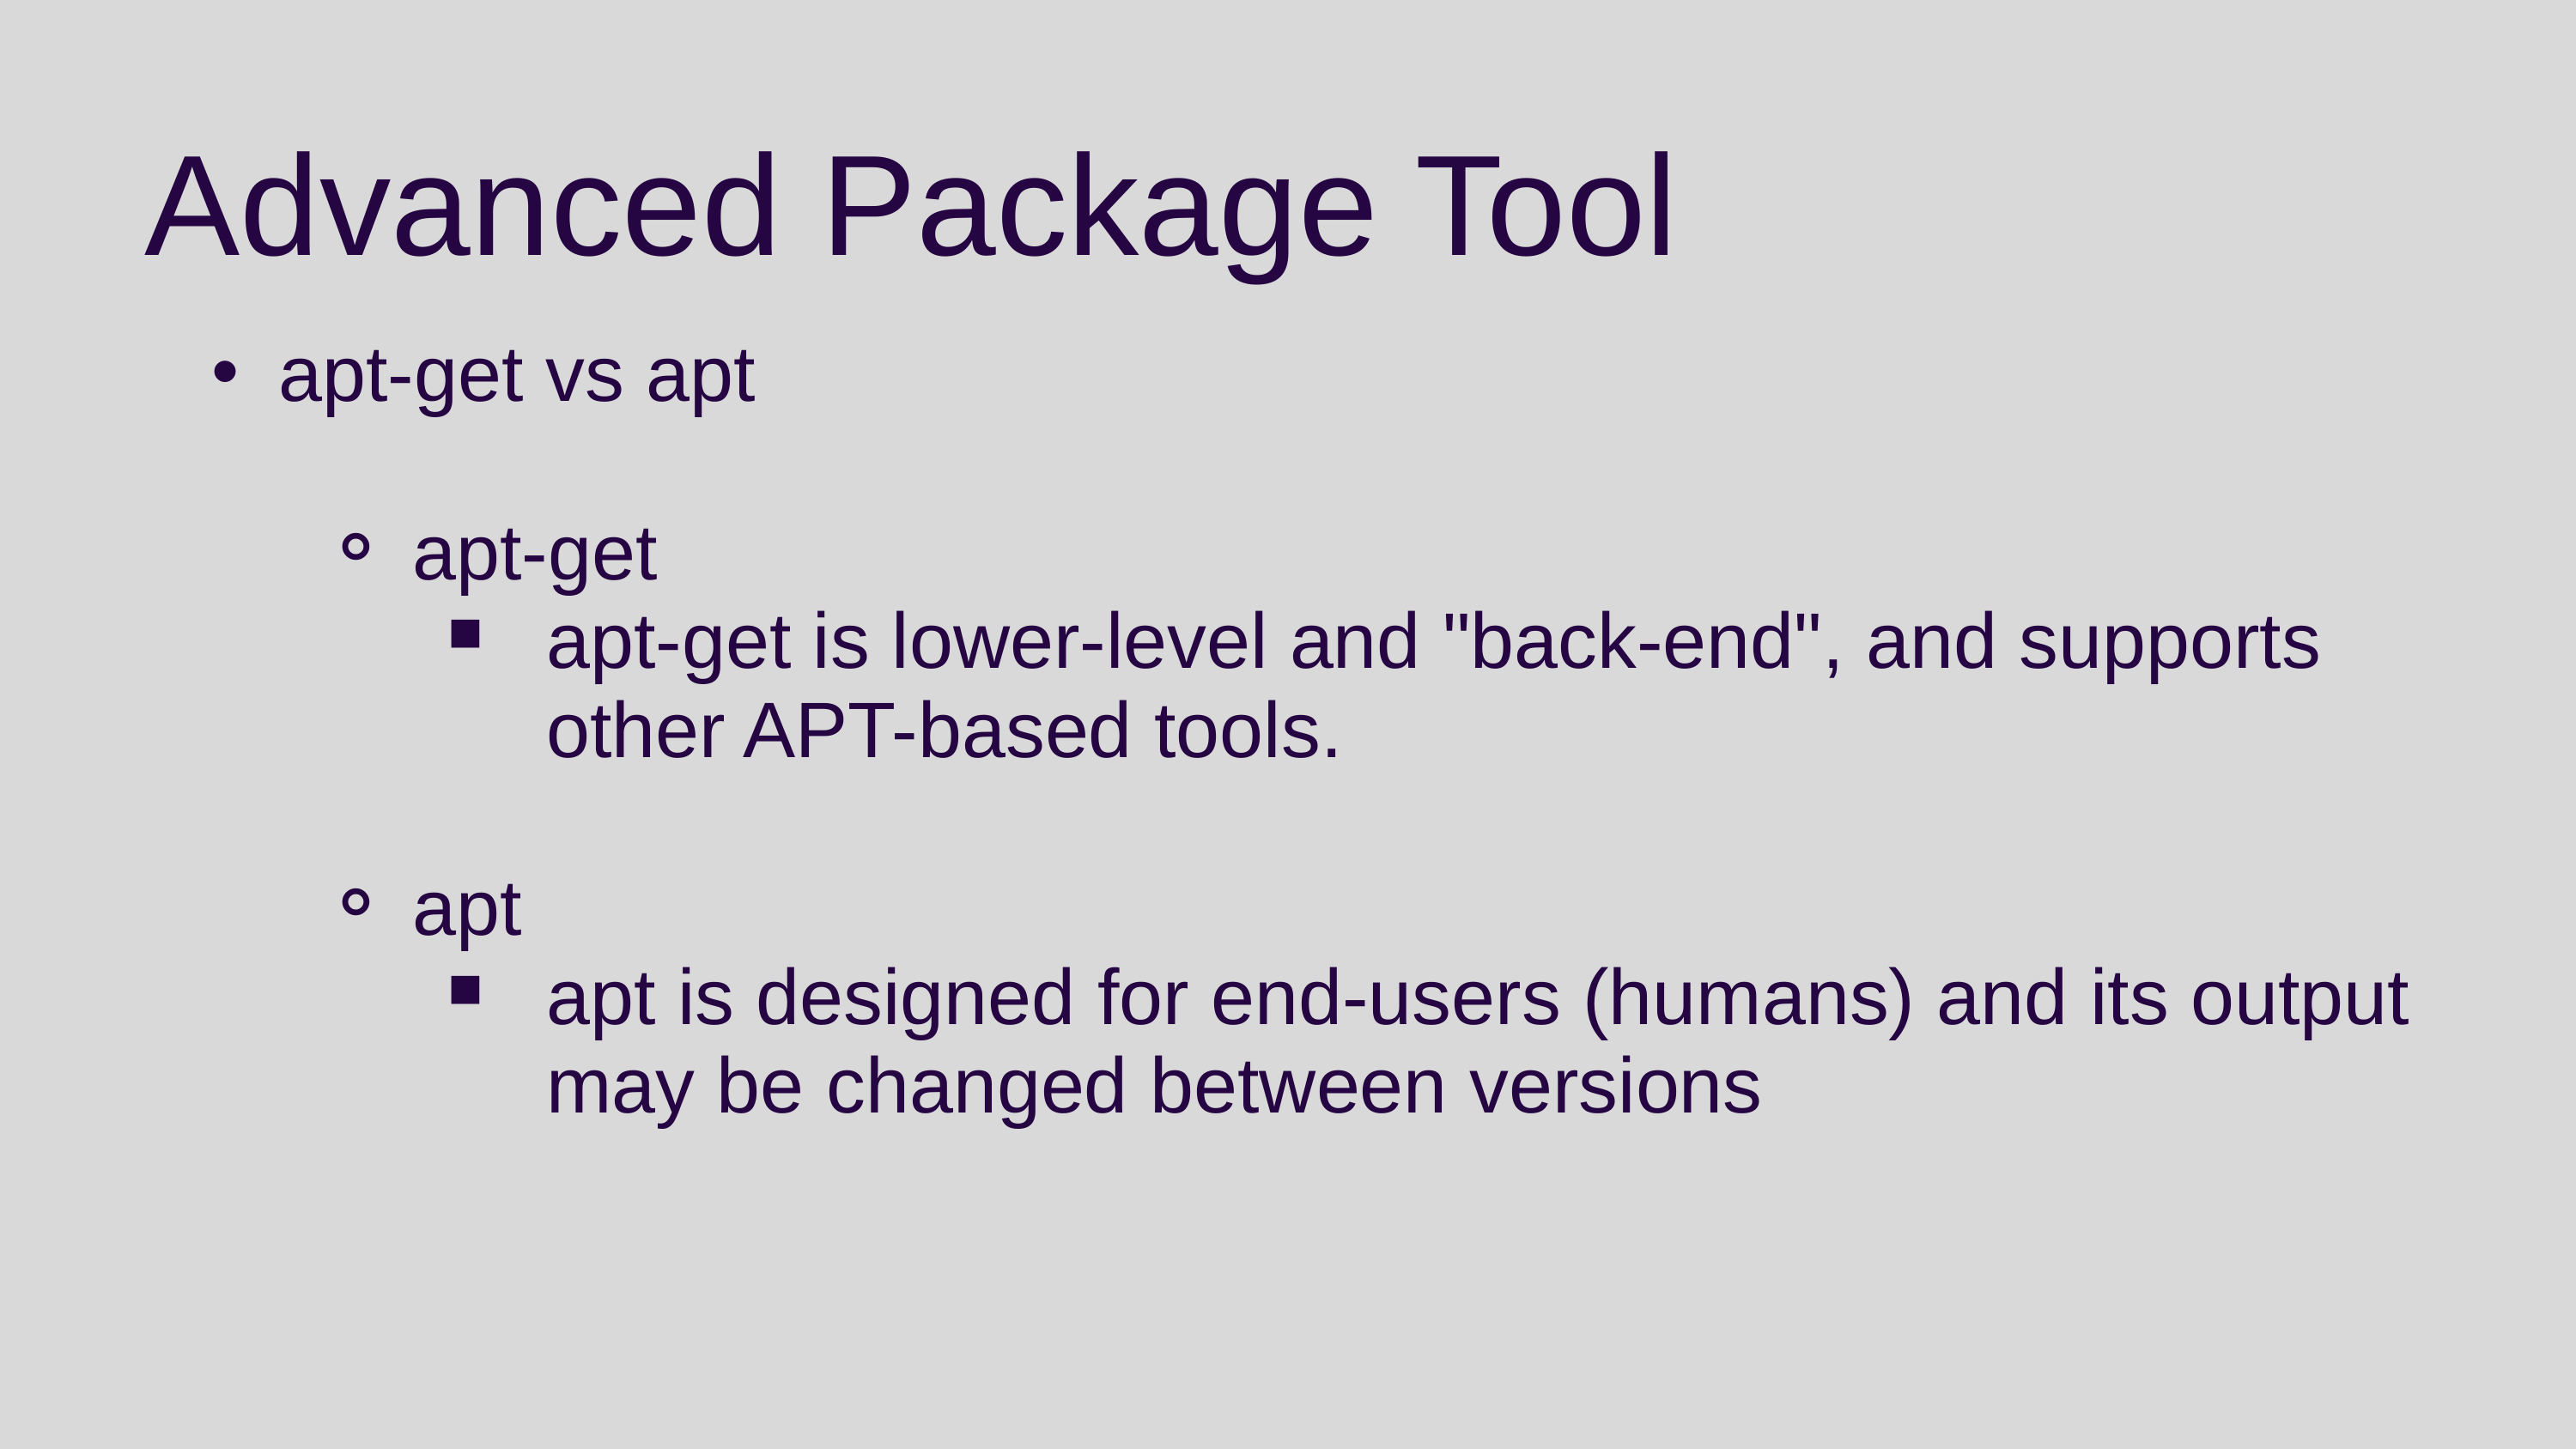

Advanced Package Tool
apt-get vs apt

apt-get
apt-get is lower-level and "back-end", and supports other APT-based tools.

apt
apt is designed for end-users (humans) and its output may be changed between versions